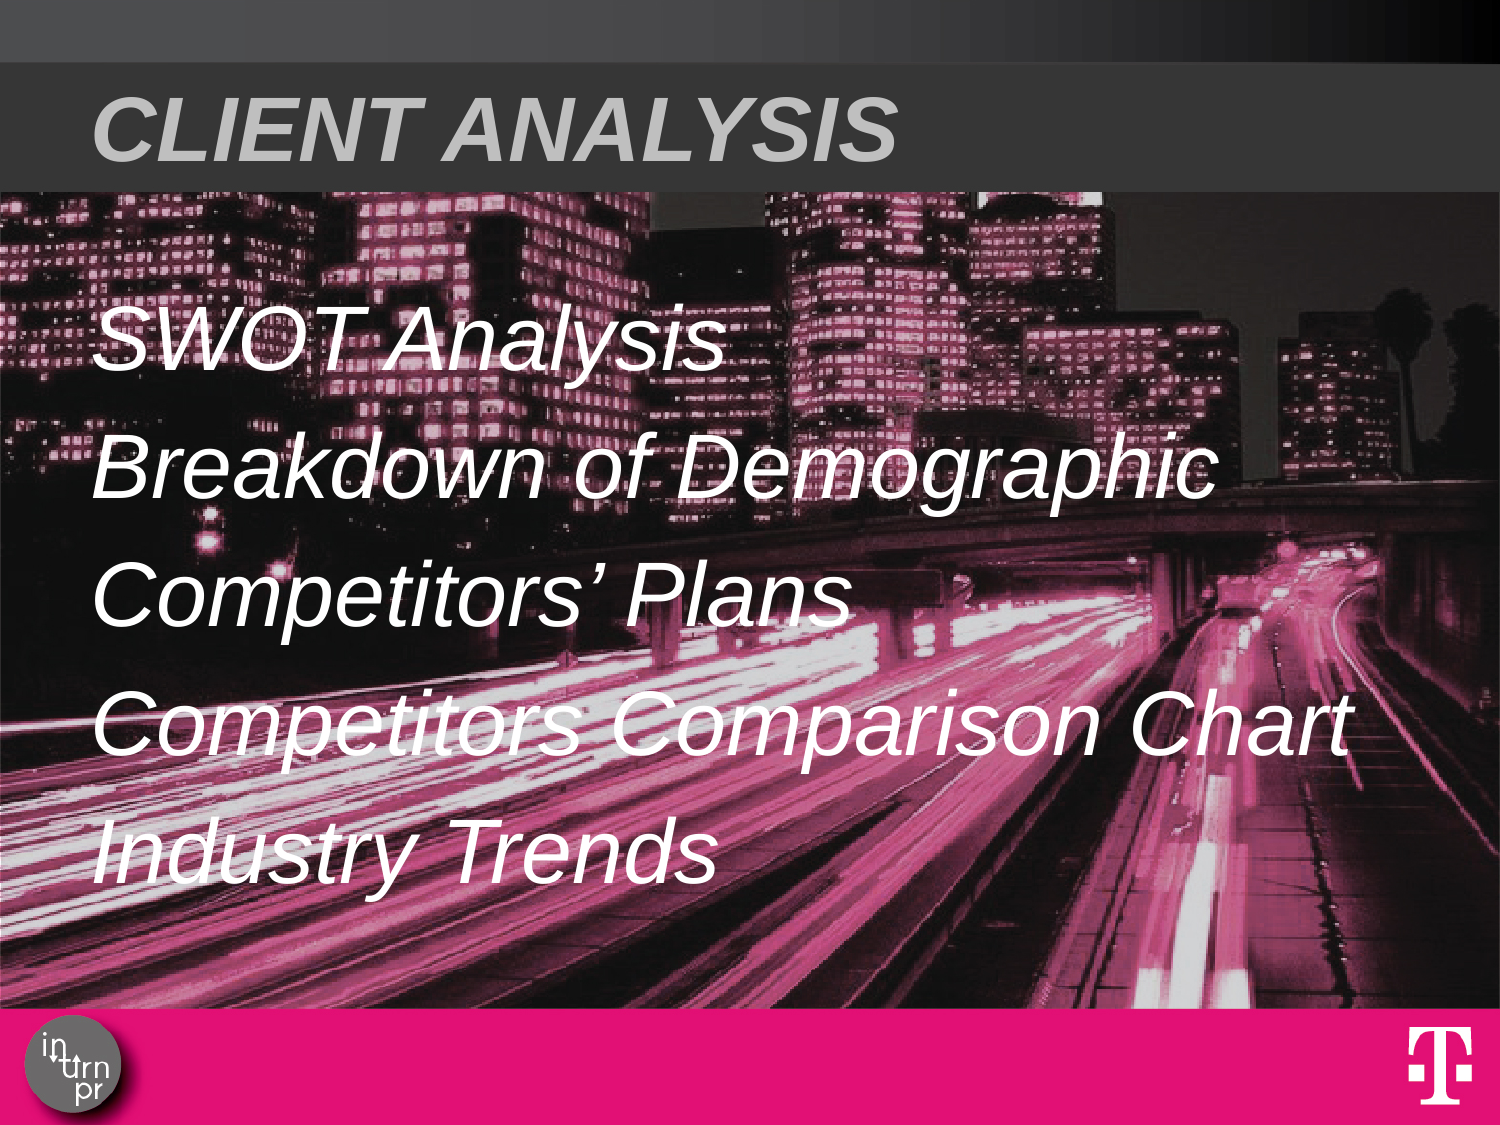

# CLIENT ANALYSIS
SWOT Analysis
Breakdown of Demographic
Competitors’ Plans
Competitors Comparison Chart
Industry Trends